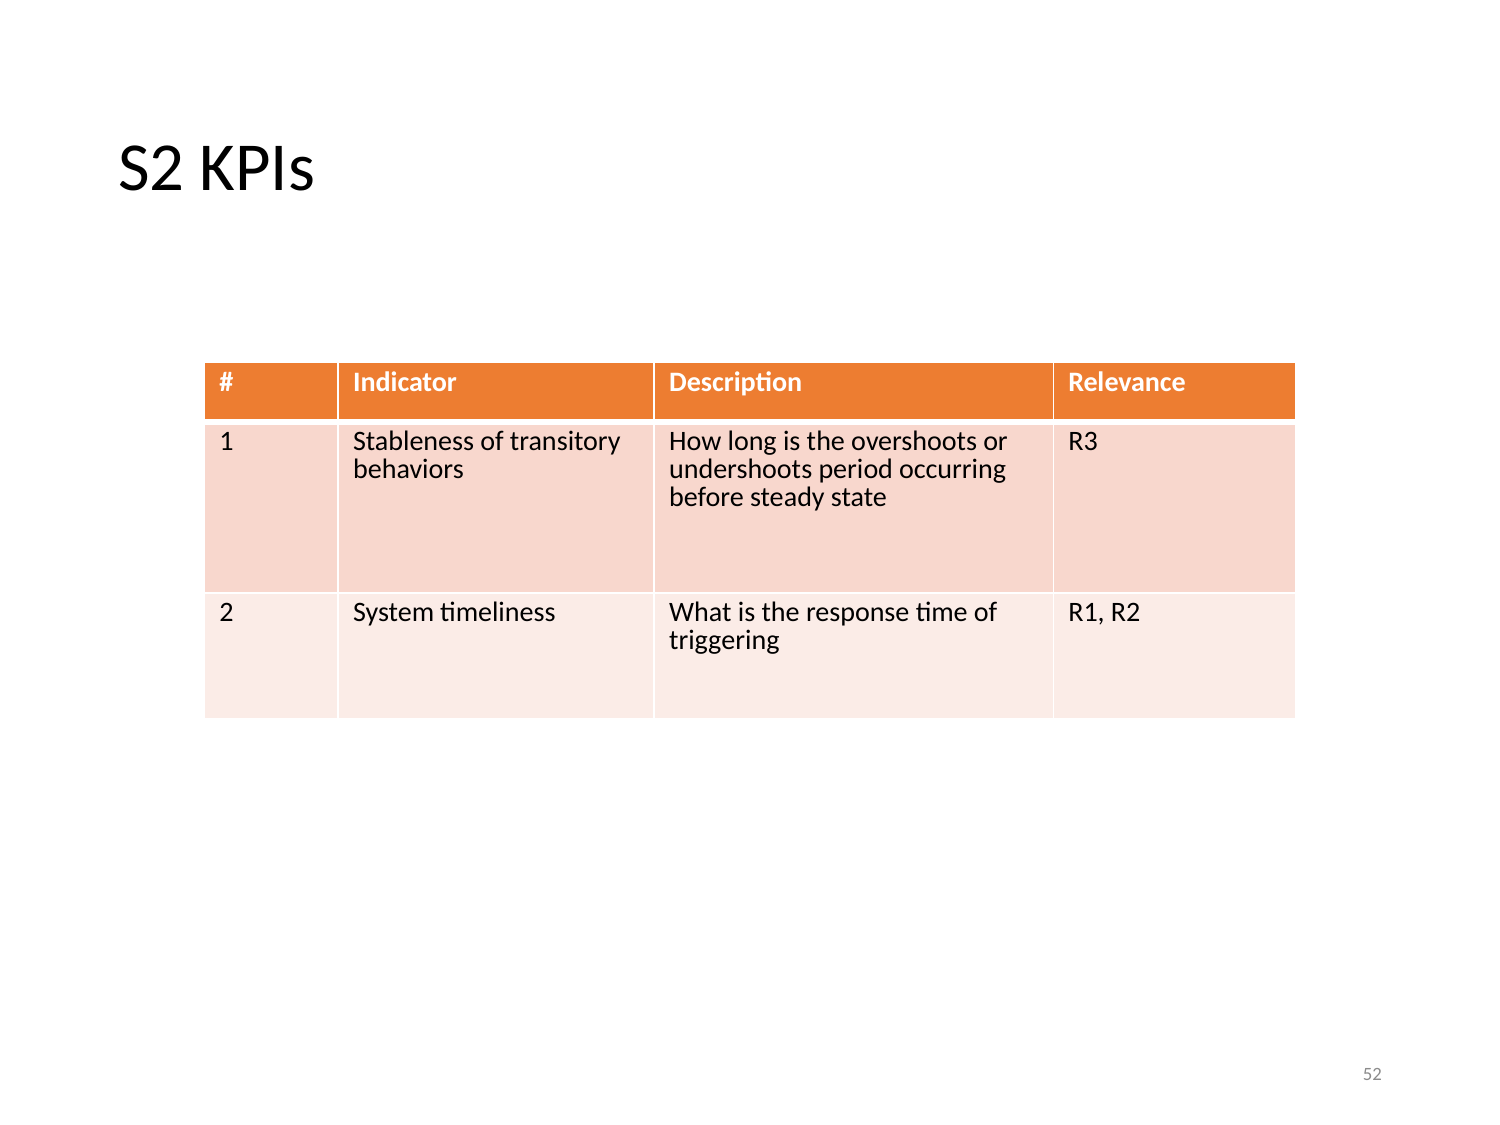

# S2 KPIs
| # | Indicator | Description | Relevance |
| --- | --- | --- | --- |
| 1 | Stableness of transitory behaviors | How long is the overshoots or undershoots period occurring before steady state | R3 |
| 2 | System timeliness | What is the response time of triggering | R1, R2 |
52